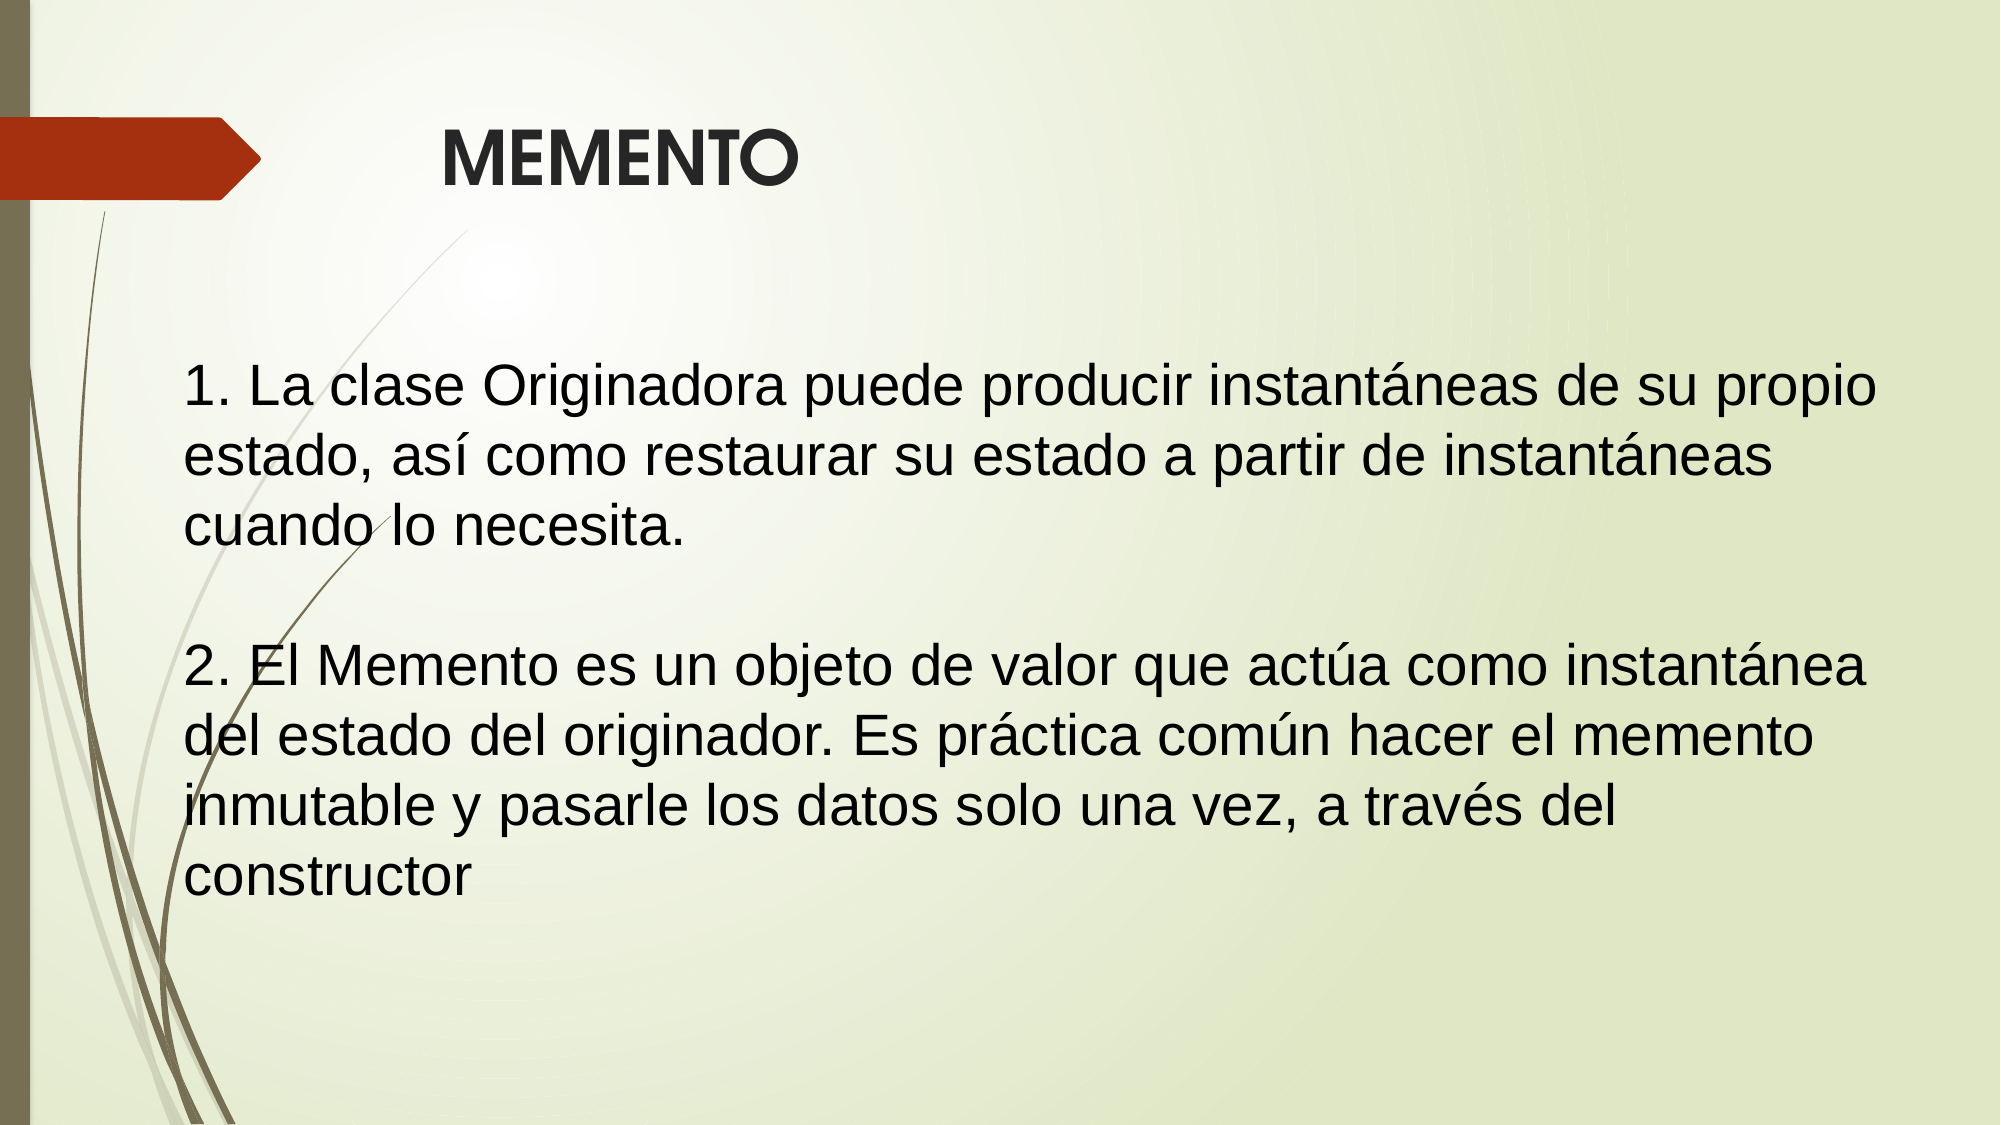

# MEMENTO
1. La clase Originadora puede producir instantáneas de su propio
estado, así como restaurar su estado a partir de instantáneas
cuando lo necesita.

2. El Memento es un objeto de valor que actúa como instantánea
del estado del originador. Es práctica común hacer el memento
inmutable y pasarle los datos solo una vez, a través del
constructor